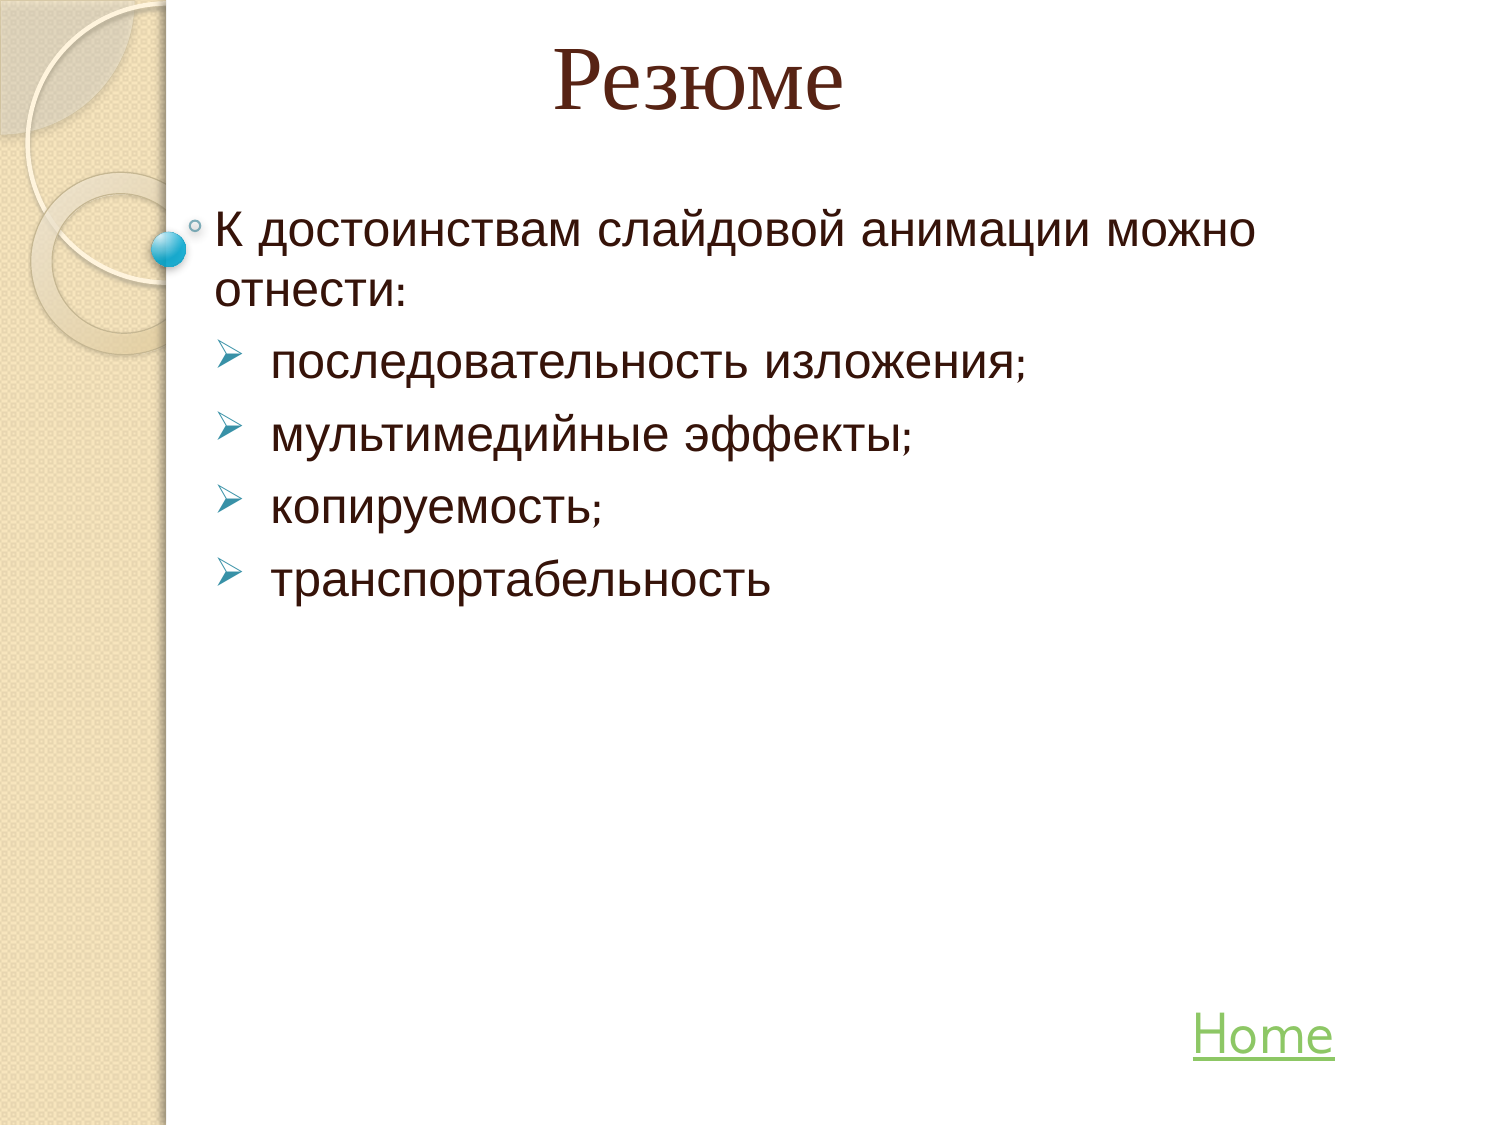

# Резюме
К достоинствам слайдовой анимации можно отнести:
последовательность изложения;
мультимедийные эффекты;
копируемость;
транспортабельность
Home